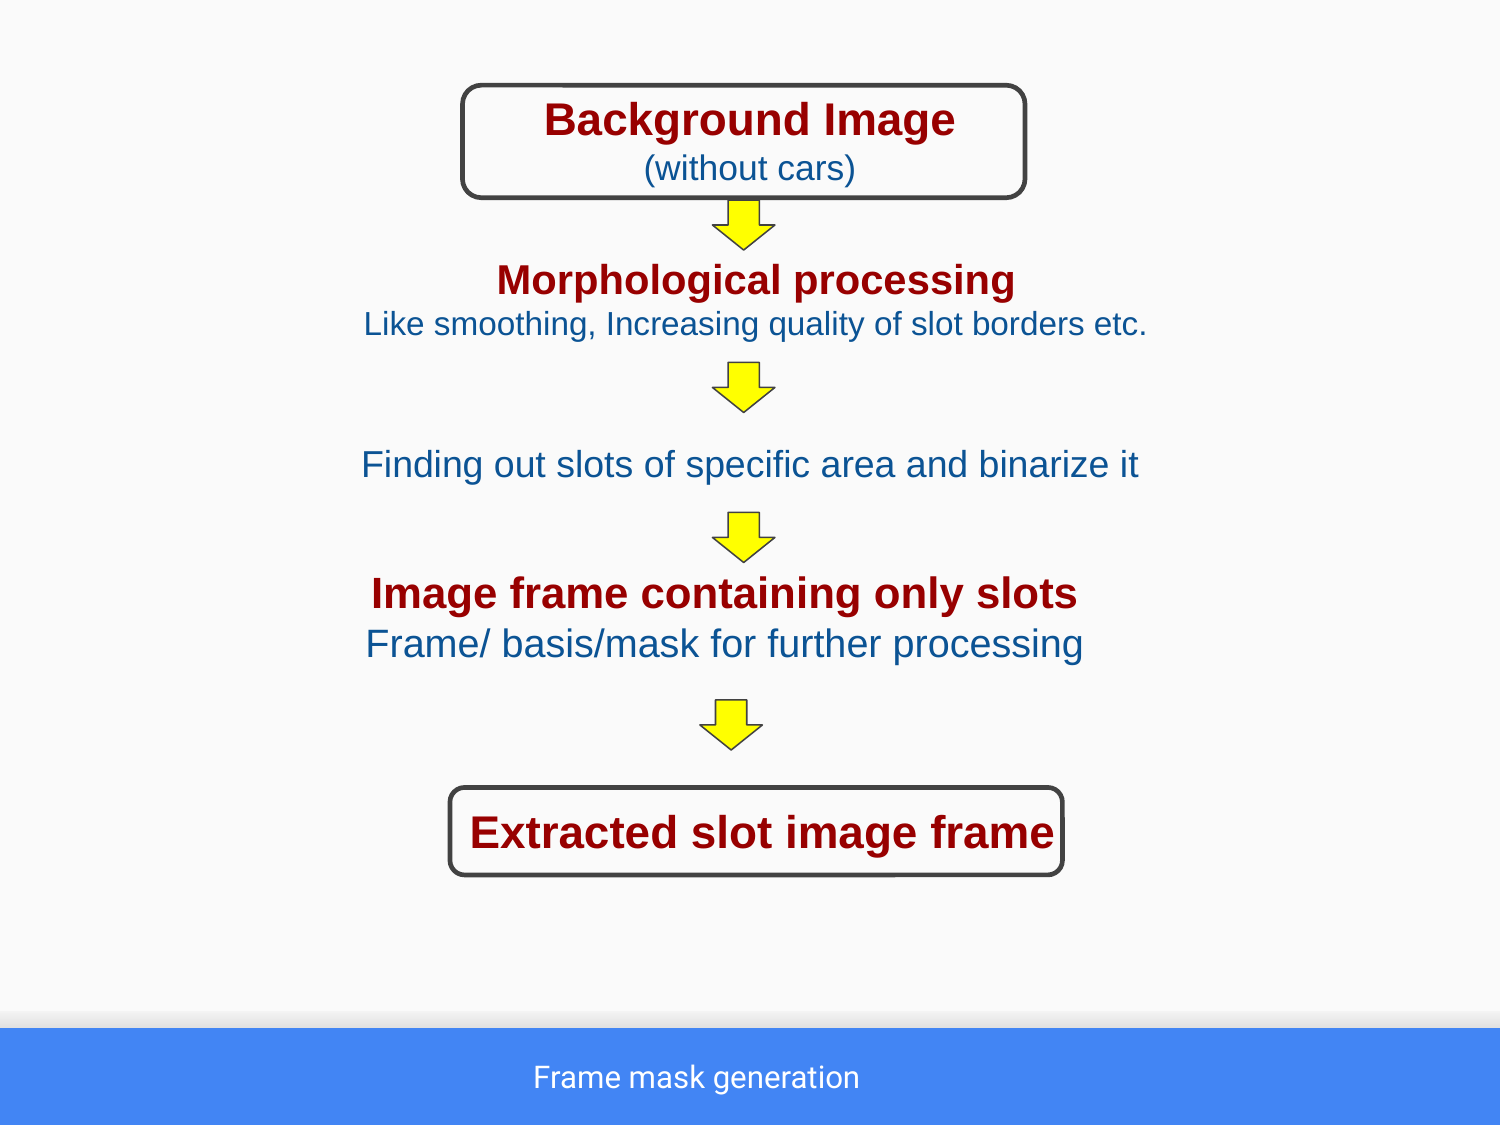

Background Image
(without cars)

Morphological processing
Like smoothing, Increasing quality of slot borders etc.

Finding out slots of specific area and binarize it

Image frame containing only slots
Frame/ basis/mask for further processing

Extracted slot image frame

Frame mask generation